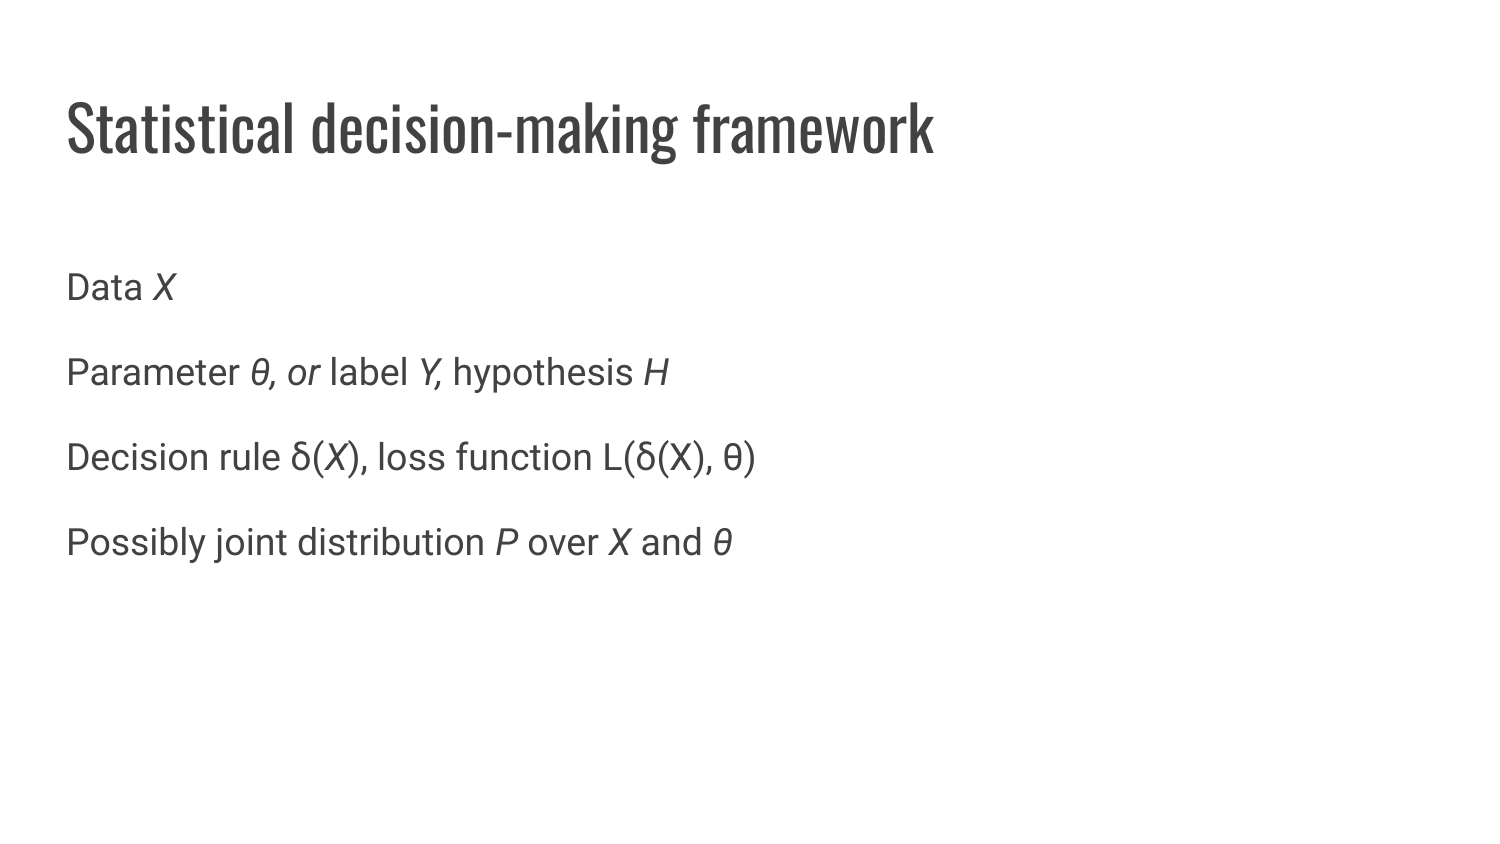

# Statistical decision-making framework
Data X
Parameter θ, or label Y, hypothesis H
Decision rule δ(X), loss function L(δ(X), θ)
Possibly joint distribution P over X and θ